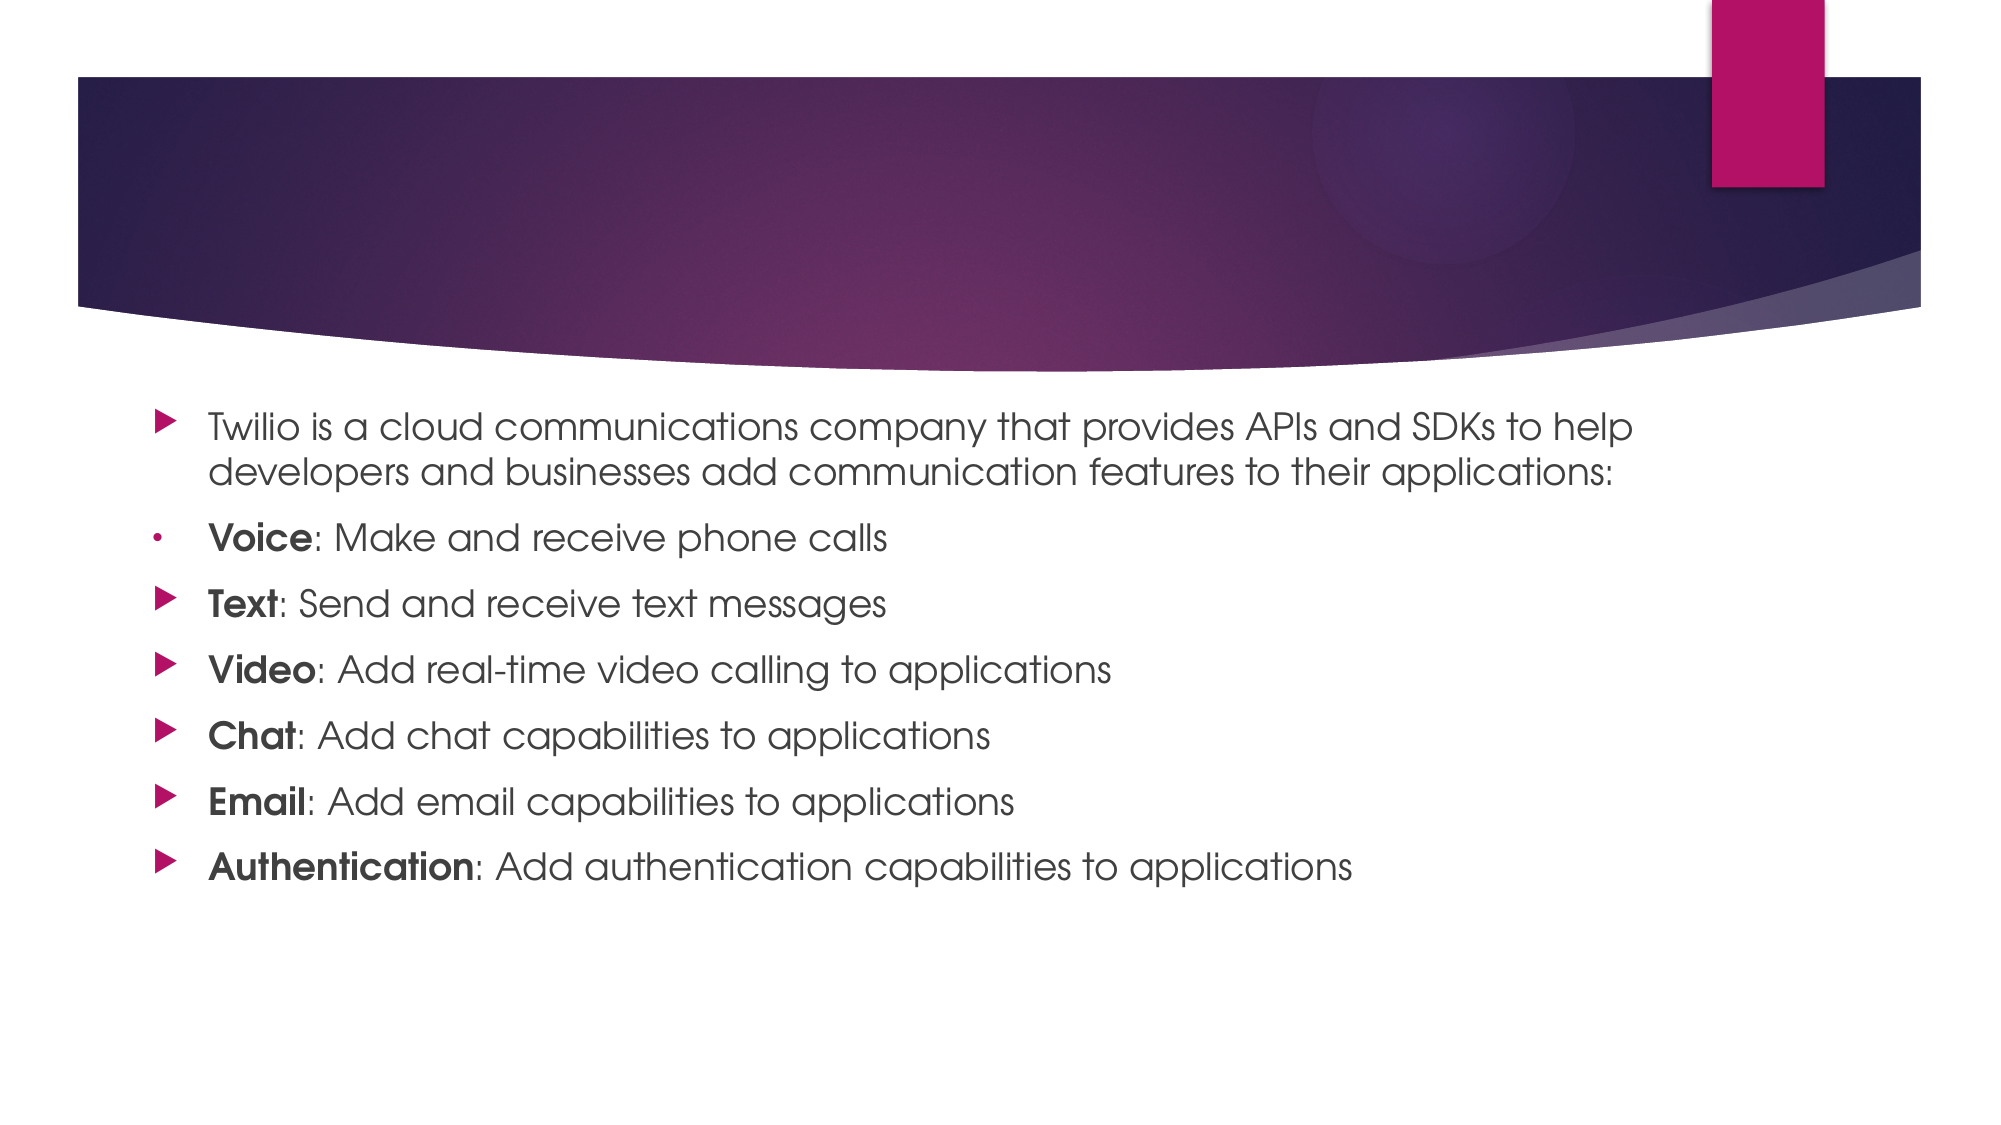

Twilio is a cloud communications company that provides APIs and SDKs to help developers and businesses add communication features to their applications:
Voice: Make and receive phone calls
Text: Send and receive text messages
Video: Add real-time video calling to applications
Chat: Add chat capabilities to applications
Email: Add email capabilities to applications
Authentication: Add authentication capabilities to applications